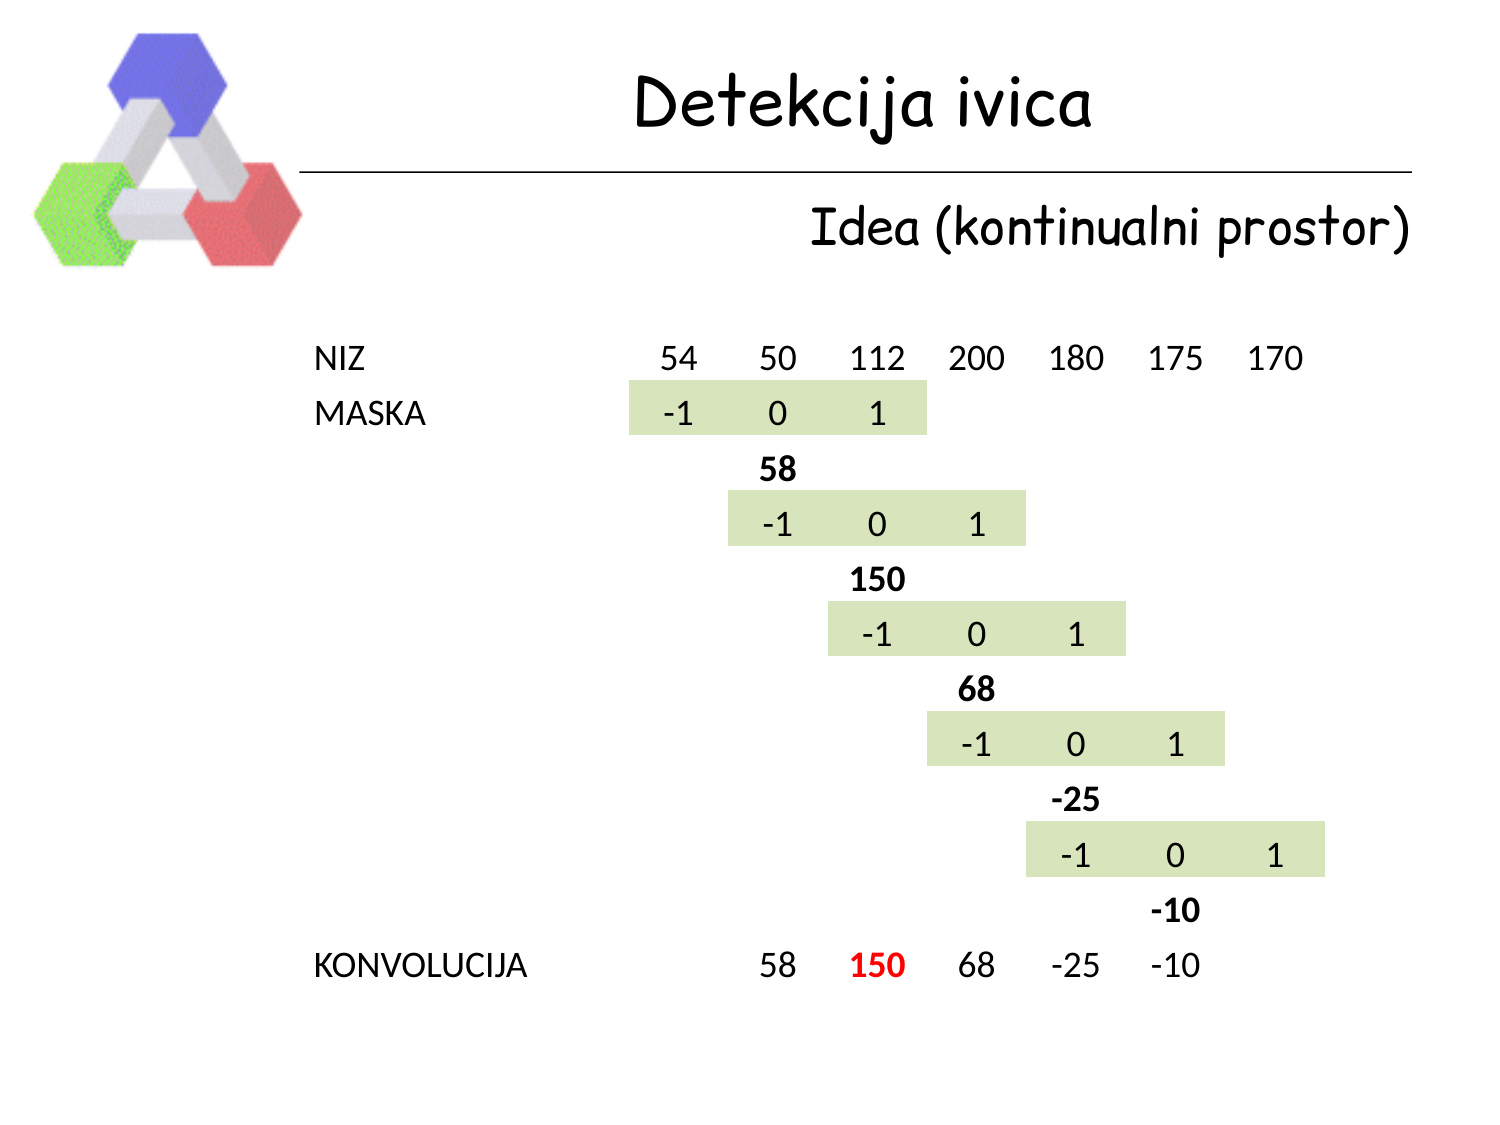

# Detekcija ivica

Idea (kontinualni prostor)
| NIZ |  | 54 | 50 | 112 | 200 | 180 | 175 | 170 |
| --- | --- | --- | --- | --- | --- | --- | --- | --- |
| MASKA |  | -1 | 0 | 1 |  |  |  |  |
|  |  |  | 58 |  |  |  |  |  |
|  |  |  | -1 | 0 | 1 |  |  |  |
|  |  |  |  | 150 |  |  |  |  |
|  |  |  |  | -1 | 0 | 1 |  |  |
|  |  |  |  |  | 68 |  |  |  |
|  |  |  |  |  | -1 | 0 | 1 |  |
|  |  |  |  |  |  | -25 |  |  |
|  |  |  |  |  |  | -1 | 0 | 1 |
|  |  |  |  |  |  |  | -10 |  |
| KONVOLUCIJA |  |  | 58 | 150 | 68 | -25 | -10 |  |